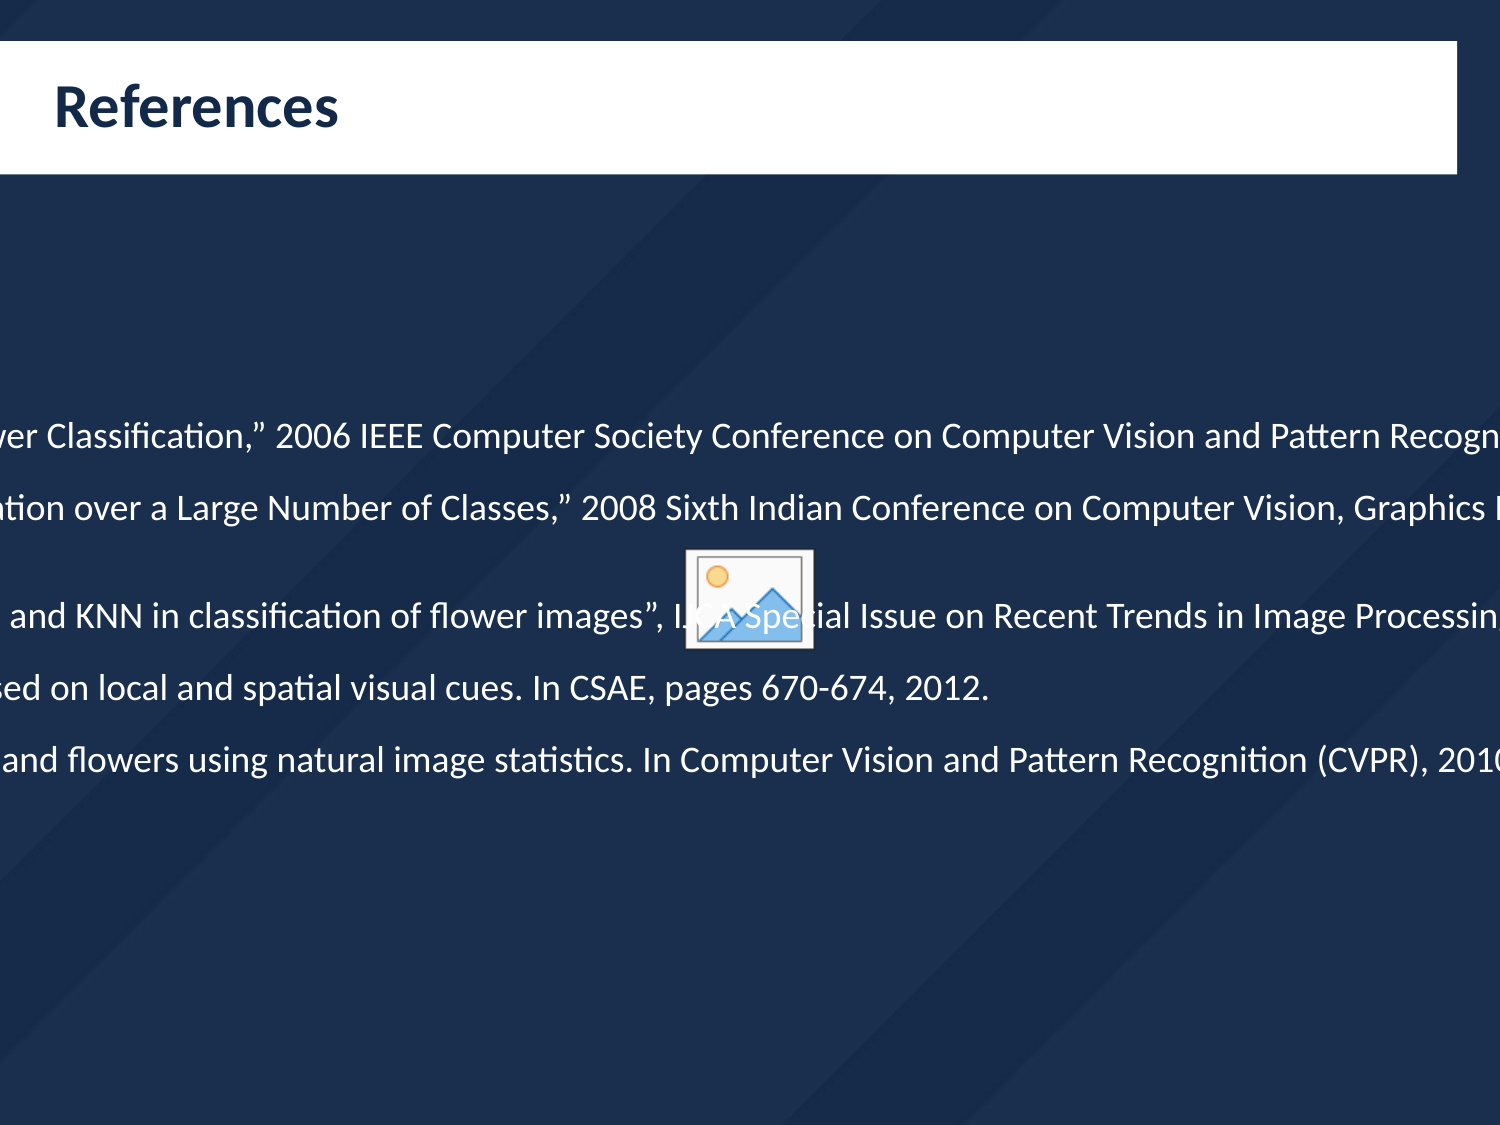

# References
[1] M. Nilsback and A. Zisserman, ”A Visual Vocabulary for Flower Classification,” 2006 IEEE Computer Society Conference on Computer Vision and Pattern Recognition (CVPR 06), New York, NY, USA, 2006, pp. 1447-1454.

[2] M. Nilsback and A. Zisserman, ”Automated Flower Classification over a Large Number of Classes,” 2008 Sixth Indian Conference on Computer Vision, Graphics Image Processing,
Bhubaneswar, 2008, pp. 722-729.

[3] D.S.Guru, Y.H.Sharath, and S. Manjunath. “ Texture features and KNN in classification of flower images”, IJCA Special Issue on Recent Trends in Image Processing and Pattern Recognition (PTTIPPR), Vol. 1, pp. 2129, 2010.

[4] Wenjing Qi, Xue Liu, and Jing zhao. Flower classification based on local and spatial visual cues. In CSAE, pages 670-674, 2012.

[5] C. Kanan, G. Cottrell. Robust classification of objects, faces, and flowers using natural image statistics. In Computer Vision and Pattern Recognition (CVPR), 2010 IEEE Conference on, pages 2472-2479, 2010.